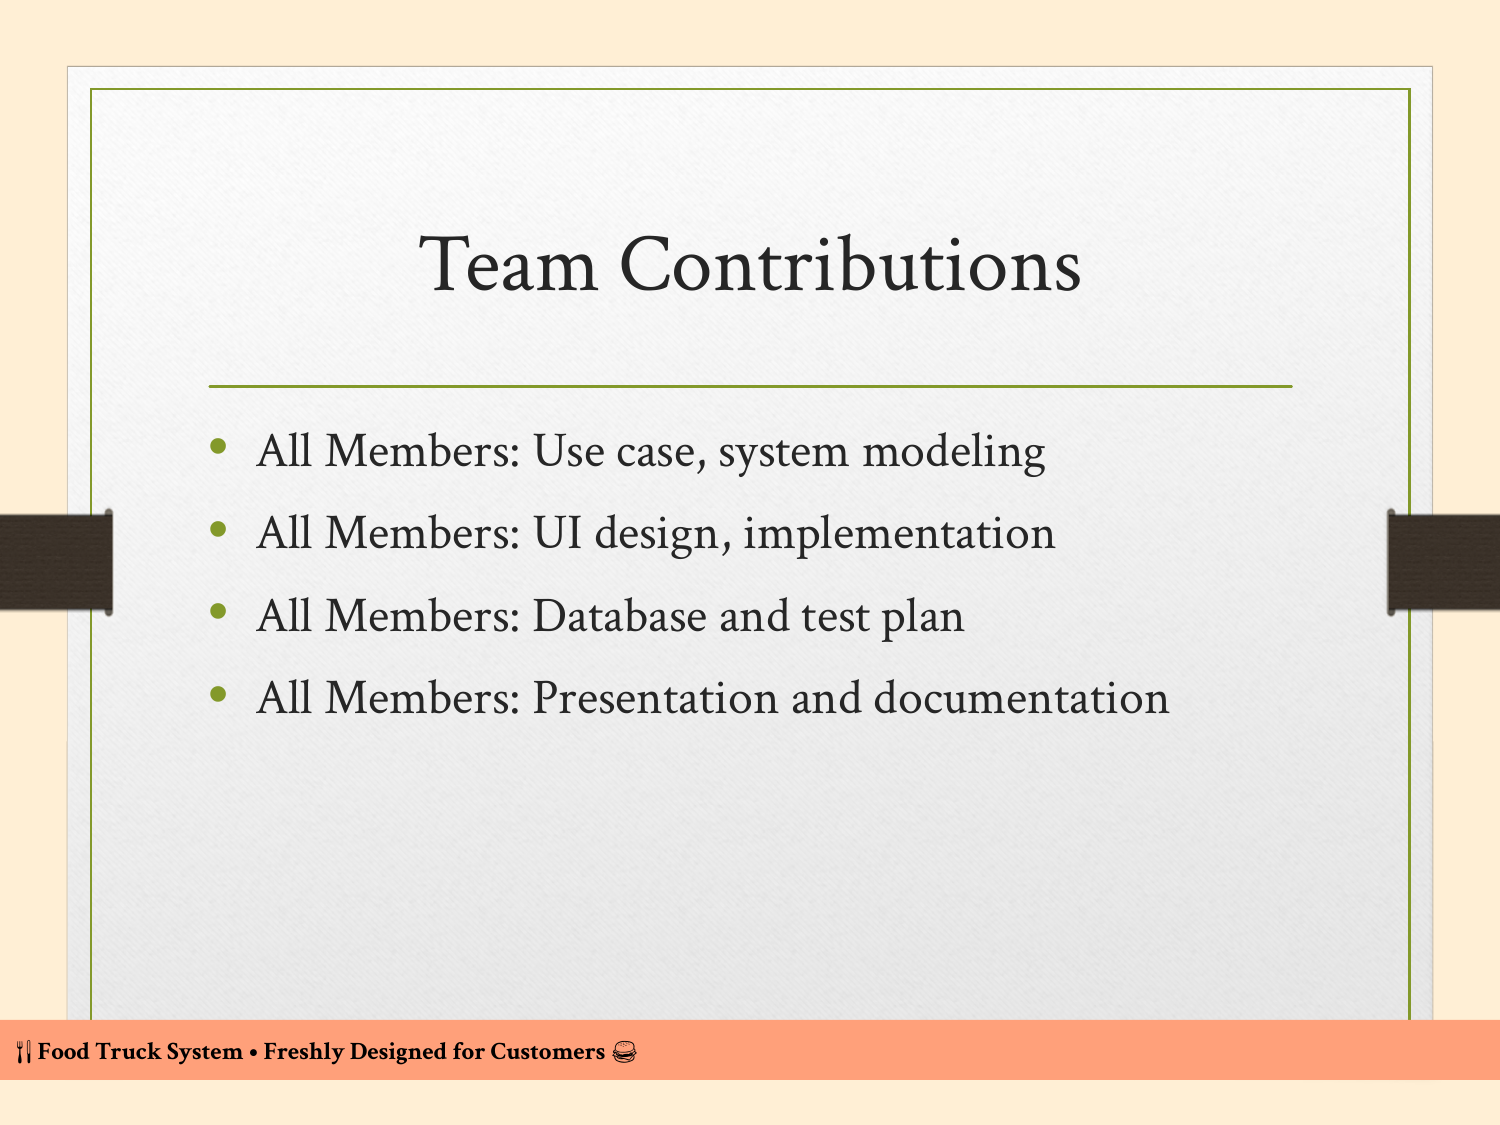

# Team Contributions
All Members: Use case, system modeling
All Members: UI design, implementation
All Members: Database and test plan
All Members: Presentation and documentation
🍴 Food Truck System • Freshly Designed for Customers 🍔